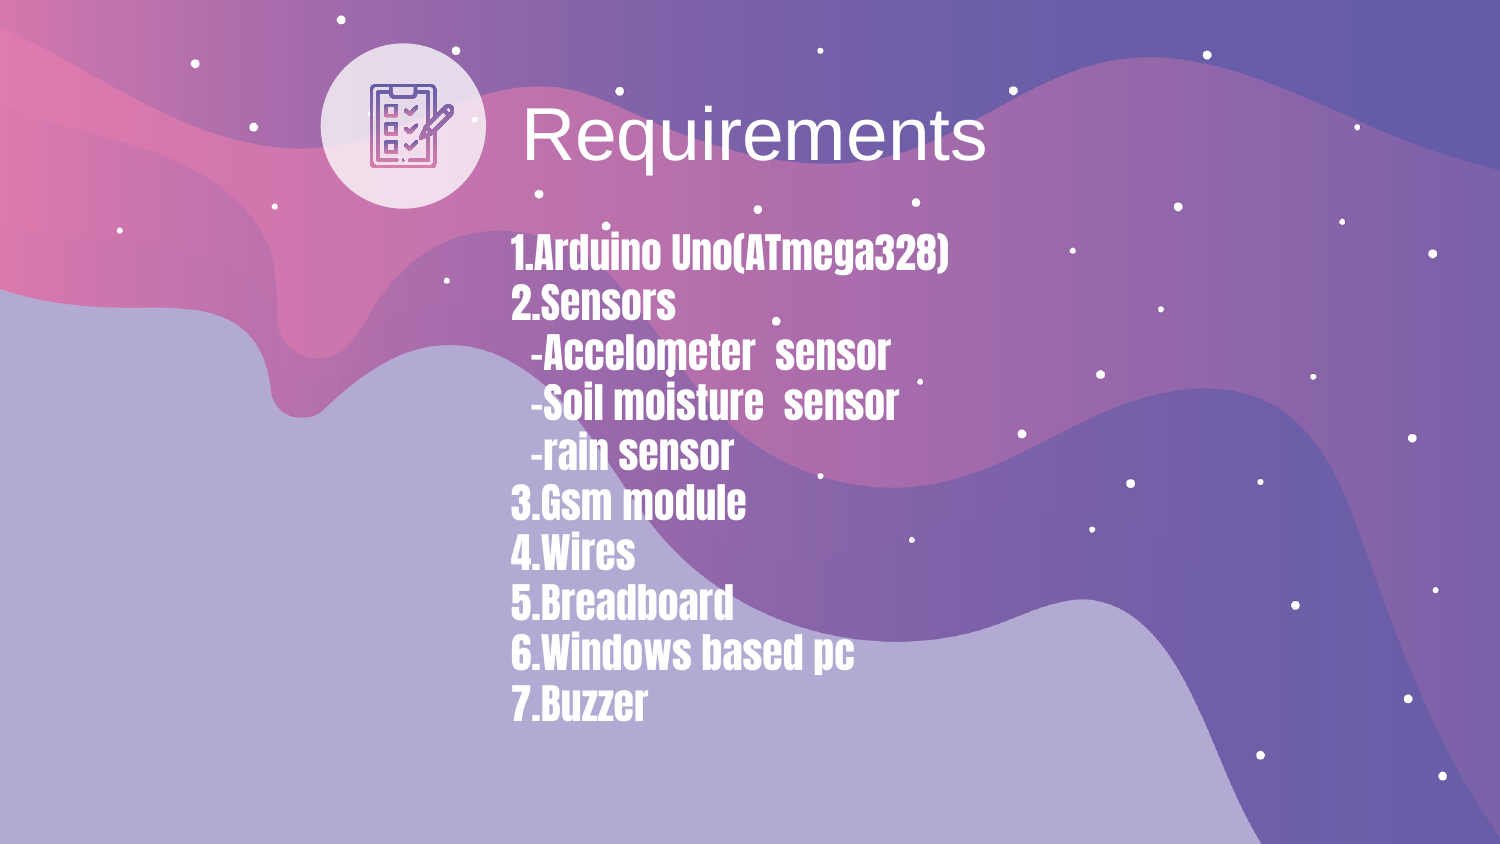

# Requirements
1.Arduino Uno(ATmega328)
2.Sensors
  -Accelometer  sensor
  -Soil moisture  sensor
  -rain sensor
3.Gsm module
4.Wires
5.Breadboard
6.Windows based pc
7.Buzzer